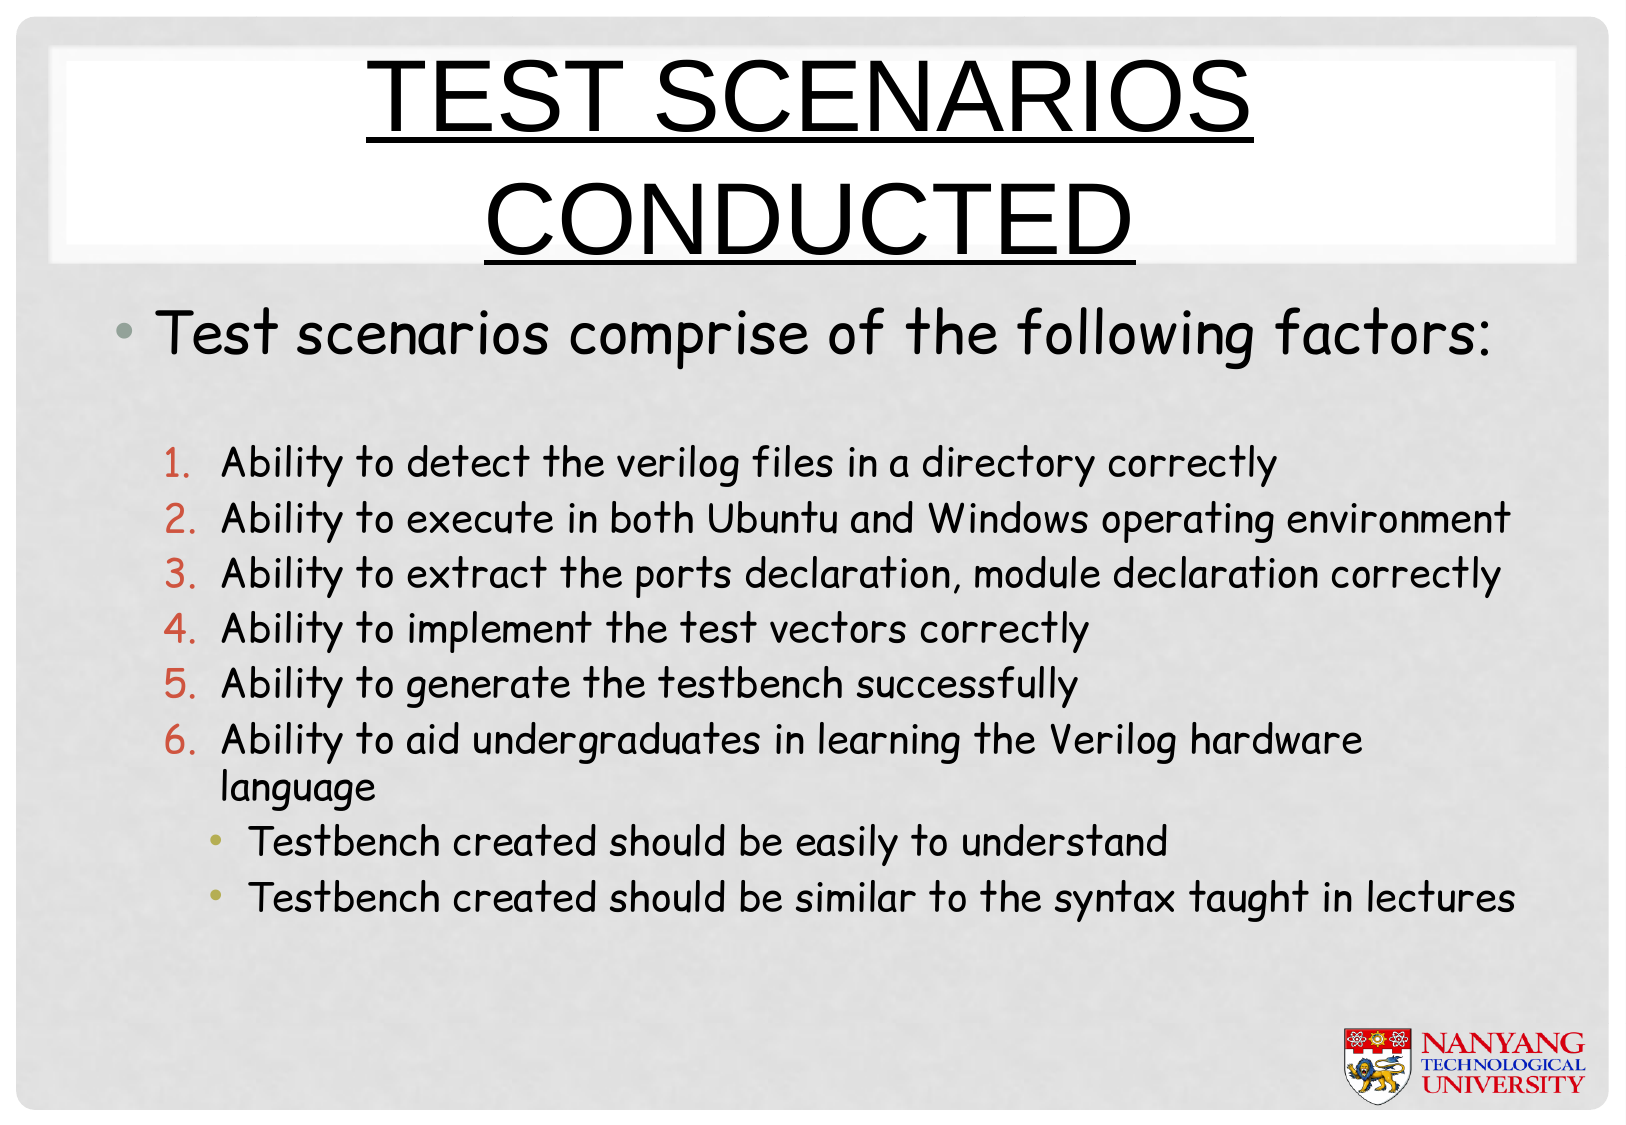

# Test scenarios conducted
Test scenarios comprise of the following factors:

Ability to detect the verilog files in a directory correctly
Ability to execute in both Ubuntu and Windows operating environment
Ability to extract the ports declaration, module declaration correctly
Ability to implement the test vectors correctly
Ability to generate the testbench successfully
Ability to aid undergraduates in learning the Verilog hardware language
Testbench created should be easily to understand
Testbench created should be similar to the syntax taught in lectures